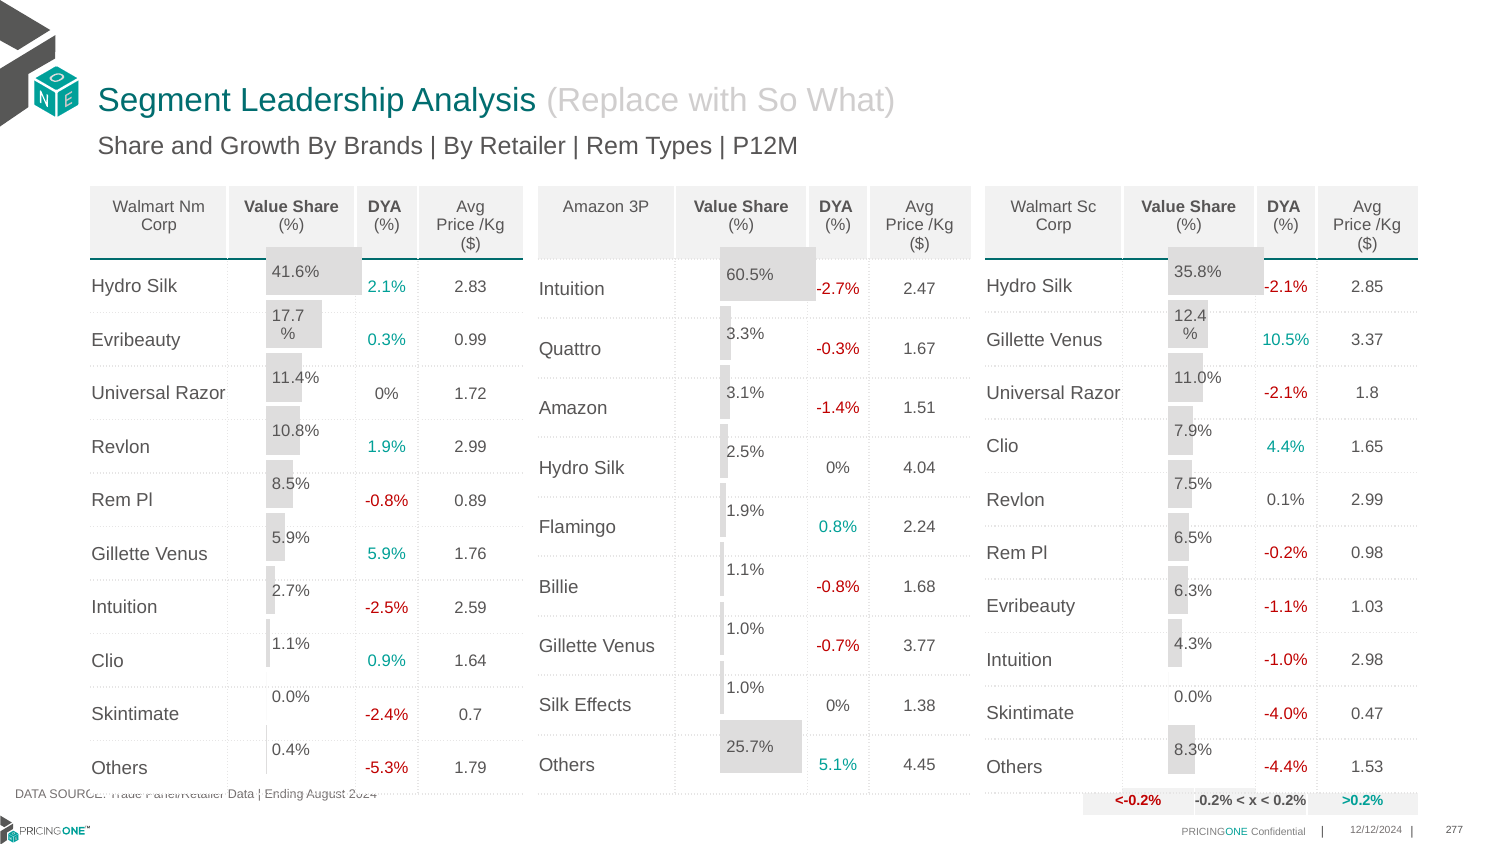

# Segment Leadership Analysis (Replace with So What)
Share and Growth By Brands | By Retailer | Rem Types | P12M
| Amazon 3P | Value Share (%) | DYA (%) | Avg Price /Kg ($) |
| --- | --- | --- | --- |
| Intuition |  | -2.7% | 2.47 |
| Quattro |  | -0.3% | 1.67 |
| Amazon |  | -1.4% | 1.51 |
| Hydro Silk |  | 0% | 4.04 |
| Flamingo |  | 0.8% | 2.24 |
| Billie |  | -0.8% | 1.68 |
| Gillette Venus |  | -0.7% | 3.77 |
| Silk Effects |  | 0% | 1.38 |
| Others |  | 5.1% | 4.45 |
| Walmart Nm Corp | Value Share (%) | DYA (%) | Avg Price /Kg ($) |
| --- | --- | --- | --- |
| Hydro Silk |  | 2.1% | 2.83 |
| Evribeauty |  | 0.3% | 0.99 |
| Universal Razor |  | 0% | 1.72 |
| Revlon |  | 1.9% | 2.99 |
| Rem Pl |  | -0.8% | 0.89 |
| Gillette Venus |  | 5.9% | 1.76 |
| Intuition |  | -2.5% | 2.59 |
| Clio |  | 0.9% | 1.64 |
| Skintimate |  | -2.4% | 0.7 |
| Others |  | -5.3% | 1.79 |
| Walmart Sc Corp | Value Share (%) | DYA (%) | Avg Price /Kg ($) |
| --- | --- | --- | --- |
| Hydro Silk |  | -2.1% | 2.85 |
| Gillette Venus |  | 10.5% | 3.37 |
| Universal Razor |  | -2.1% | 1.8 |
| Clio |  | 4.4% | 1.65 |
| Revlon |  | 0.1% | 2.99 |
| Rem Pl |  | -0.2% | 0.98 |
| Evribeauty |  | -1.1% | 1.03 |
| Intuition |  | -1.0% | 2.98 |
| Skintimate |  | -4.0% | 0.47 |
| Others |  | -4.4% | 1.53 |

### Chart

| Category | Walmart Nm Corp | Rem Types |
|---|---|
| None | 0.41643352855155924 |

### Chart

| Category | Amazon 3P | Rem Types |
|---|---|
| None | 0.6046734526086257 |

### Chart

| Category | Walmart Sc Corp | Rem Types |
|---|---|
| None | 0.3583457553921267 |
DATA SOURCE: Trade Panel/Retailer Data | Ending August 2024
| <-0.2% | -0.2% < x < 0.2% | >0.2% |
| --- | --- | --- |

12/12/2024
277